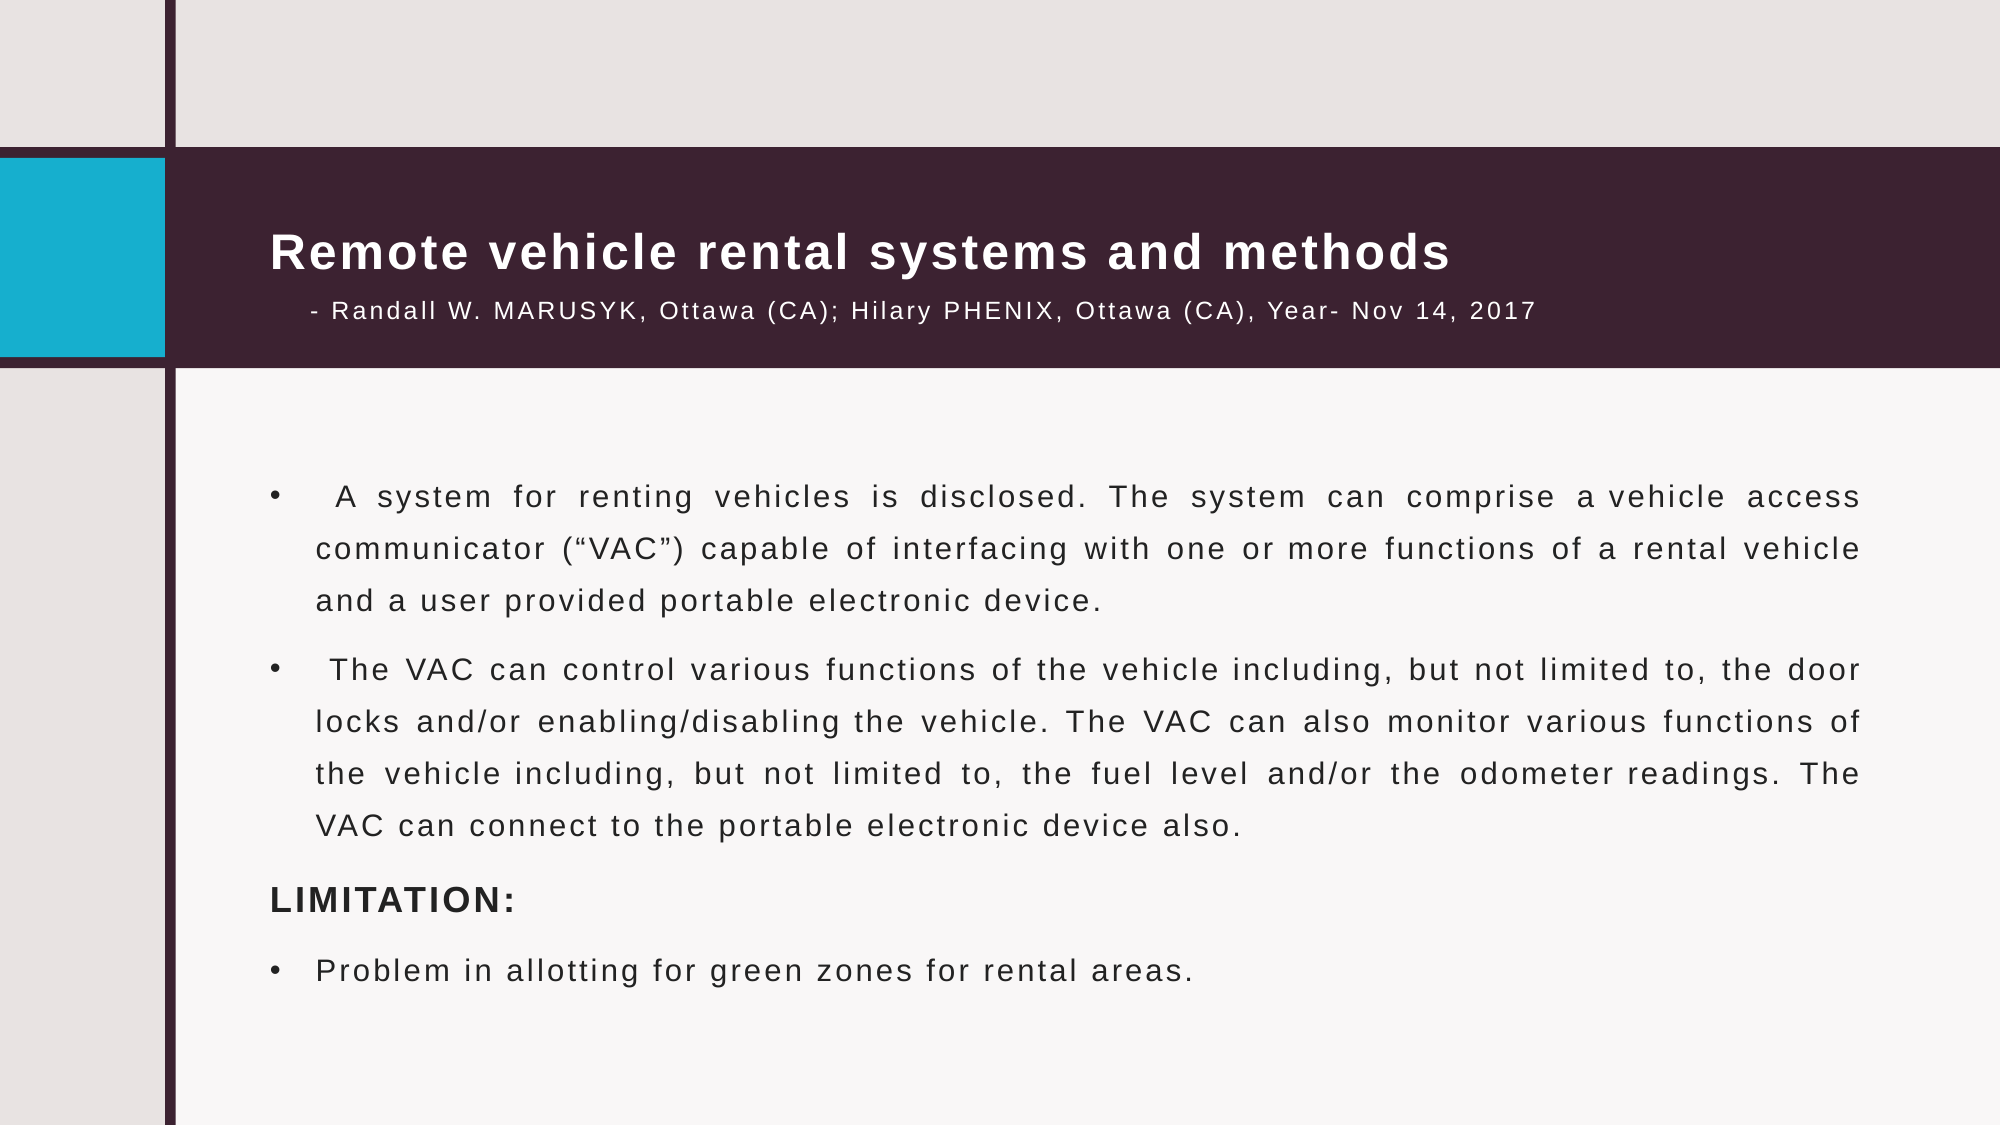

# Remote vehicle rental systems and methods - Randall W. MARUSYK, Ottawa (CA); Hilary PHENIX, Ottawa (CA), Year- Nov 14, 2017

 A system for renting vehicles is disclosed. The system can comprise a vehicle access communicator (“VAC”) capable of interfacing with one or more functions of a rental vehicle and a user provided portable electronic device.
 The VAC can control various functions of the vehicle including, but not limited to, the door locks and/or enabling/disabling the vehicle. The VAC can also monitor various functions of the vehicle including, but not limited to, the fuel level and/or the odometer readings. The VAC can connect to the portable electronic device also.
LIMITATION:
Problem in allotting for green zones for rental areas.